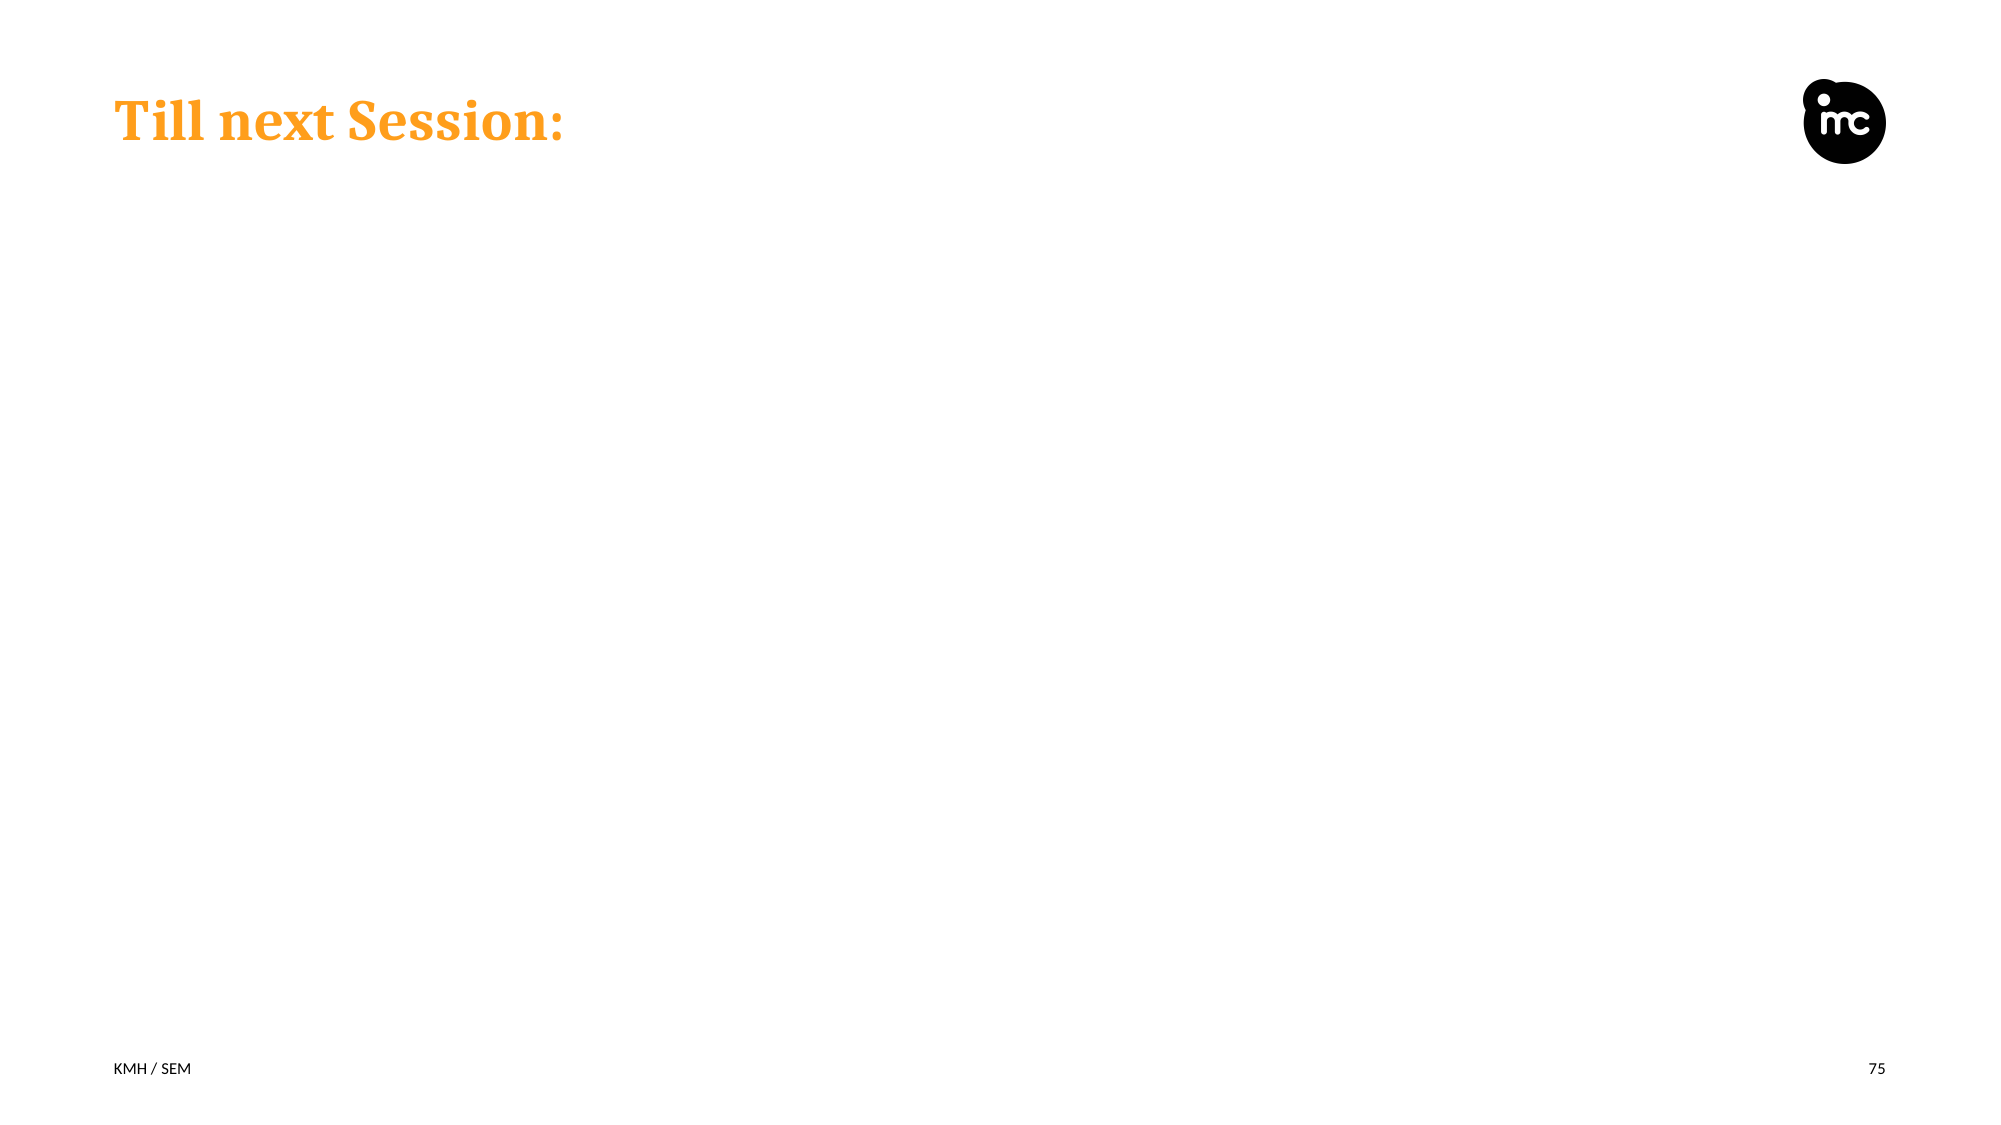

# Till next Session:

KMH / SEM

75